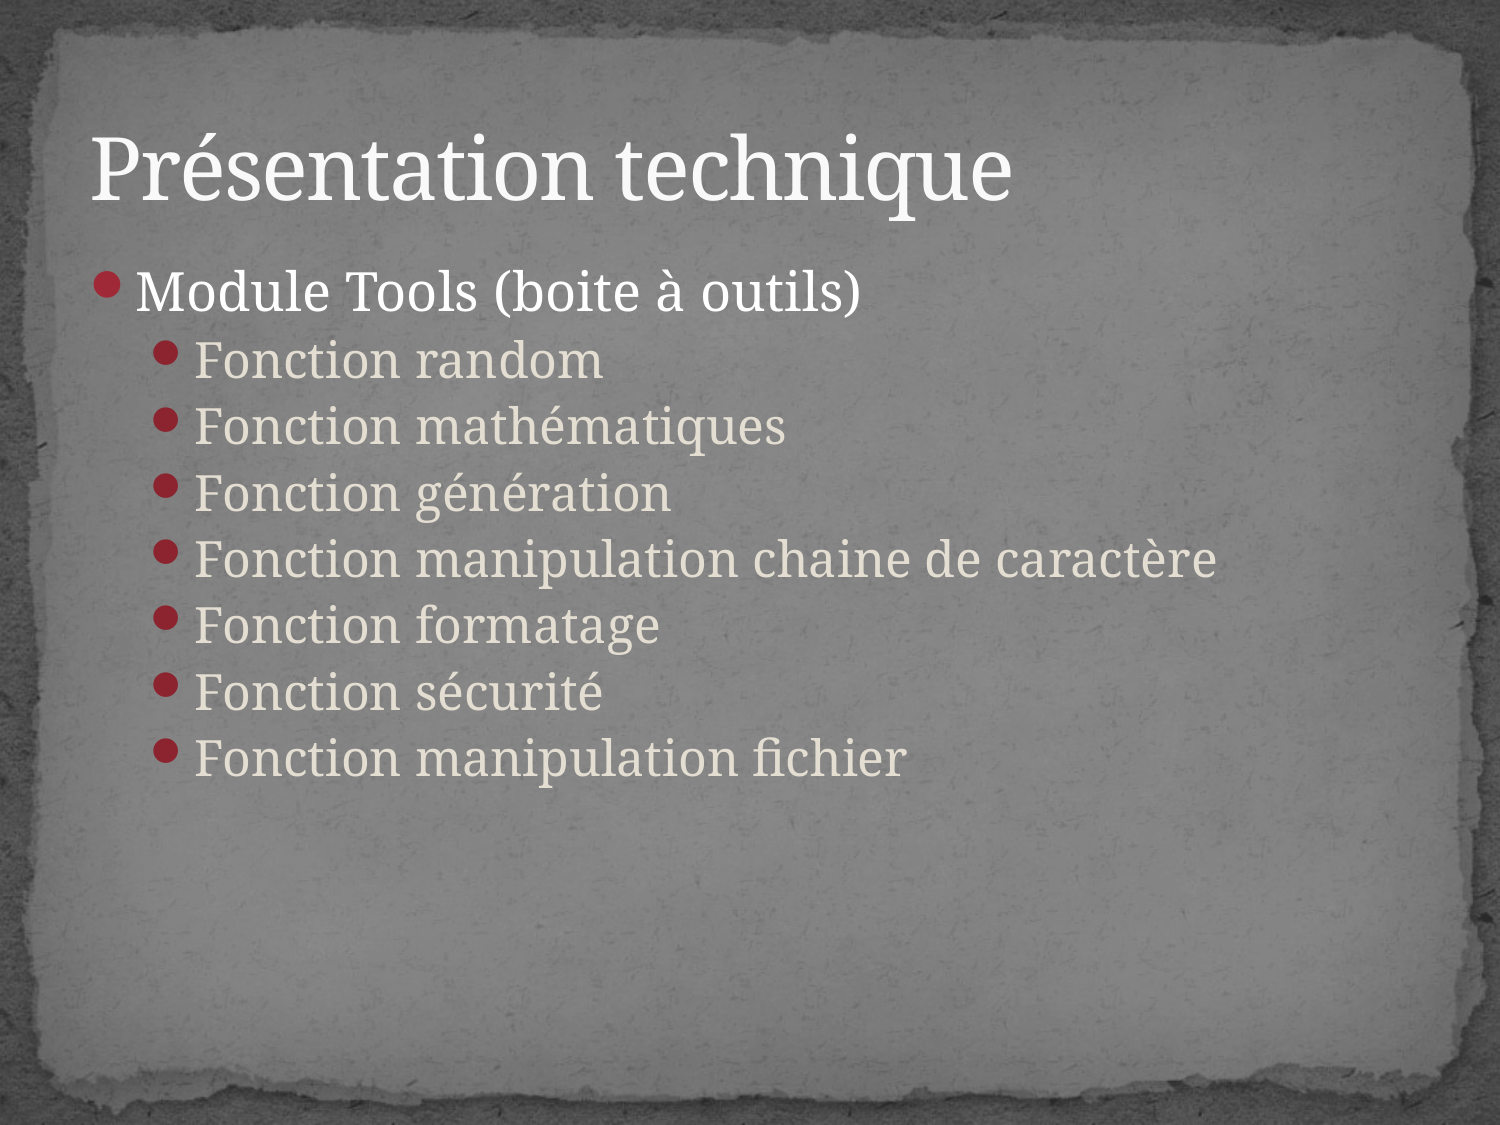

# Présentation technique
Module Tools (boite à outils)
Fonction random
Fonction mathématiques
Fonction génération
Fonction manipulation chaine de caractère
Fonction formatage
Fonction sécurité
Fonction manipulation fichier